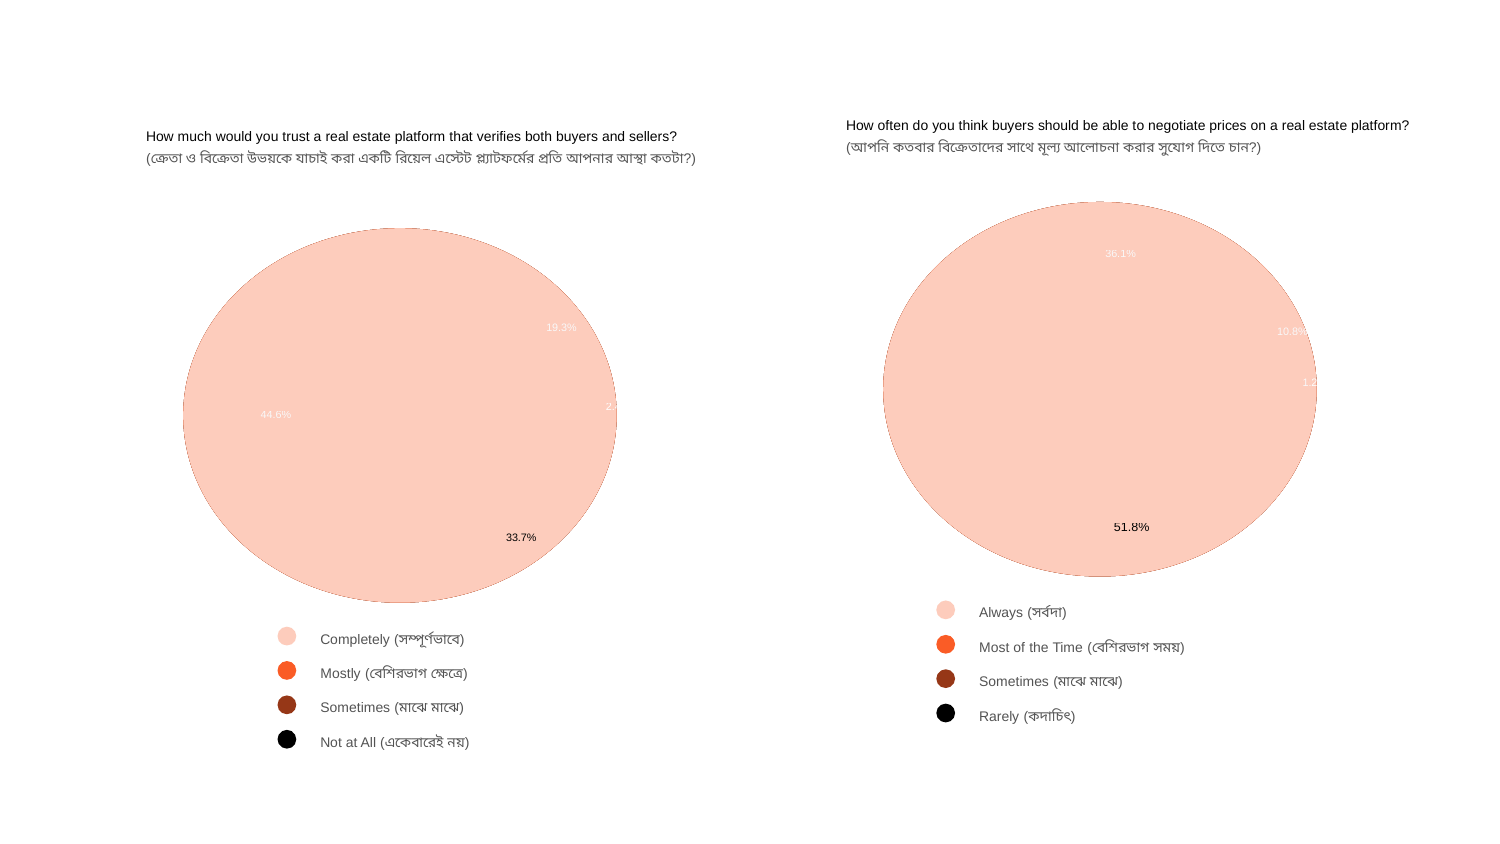

How much would you trust a real estate platform that verifies both buyers and sellers?
(ক্রেতা ও বিক্রেতা উভয়কে যাচাই করা একটি রিয়েল এস্টেট প্ল্যাটফর্মের প্রতি আপনার আস্থা কতটা?)
How often do you think buyers should be able to negotiate prices on a real estate platform?
(আপনি কতবার বিক্রেতাদের সাথে মূল্য আলোচনা করার সুযোগ দিতে চান?)

36.1%
19.3%
10.8%
1.2%
2.4%
44.6%
51.8%
33.7%
Always (সর্বদা)

Completely (সম্পূর্ণভাবে)

Most of the Time (বেশিরভাগ সময়)

Mostly (বেশিরভাগ ক্ষেত্রে)

Sometimes (মাঝে মাঝে)

Sometimes (মাঝে মাঝে)

Rarely (কদাচিৎ)

Not at All (একেবারেই নয়)